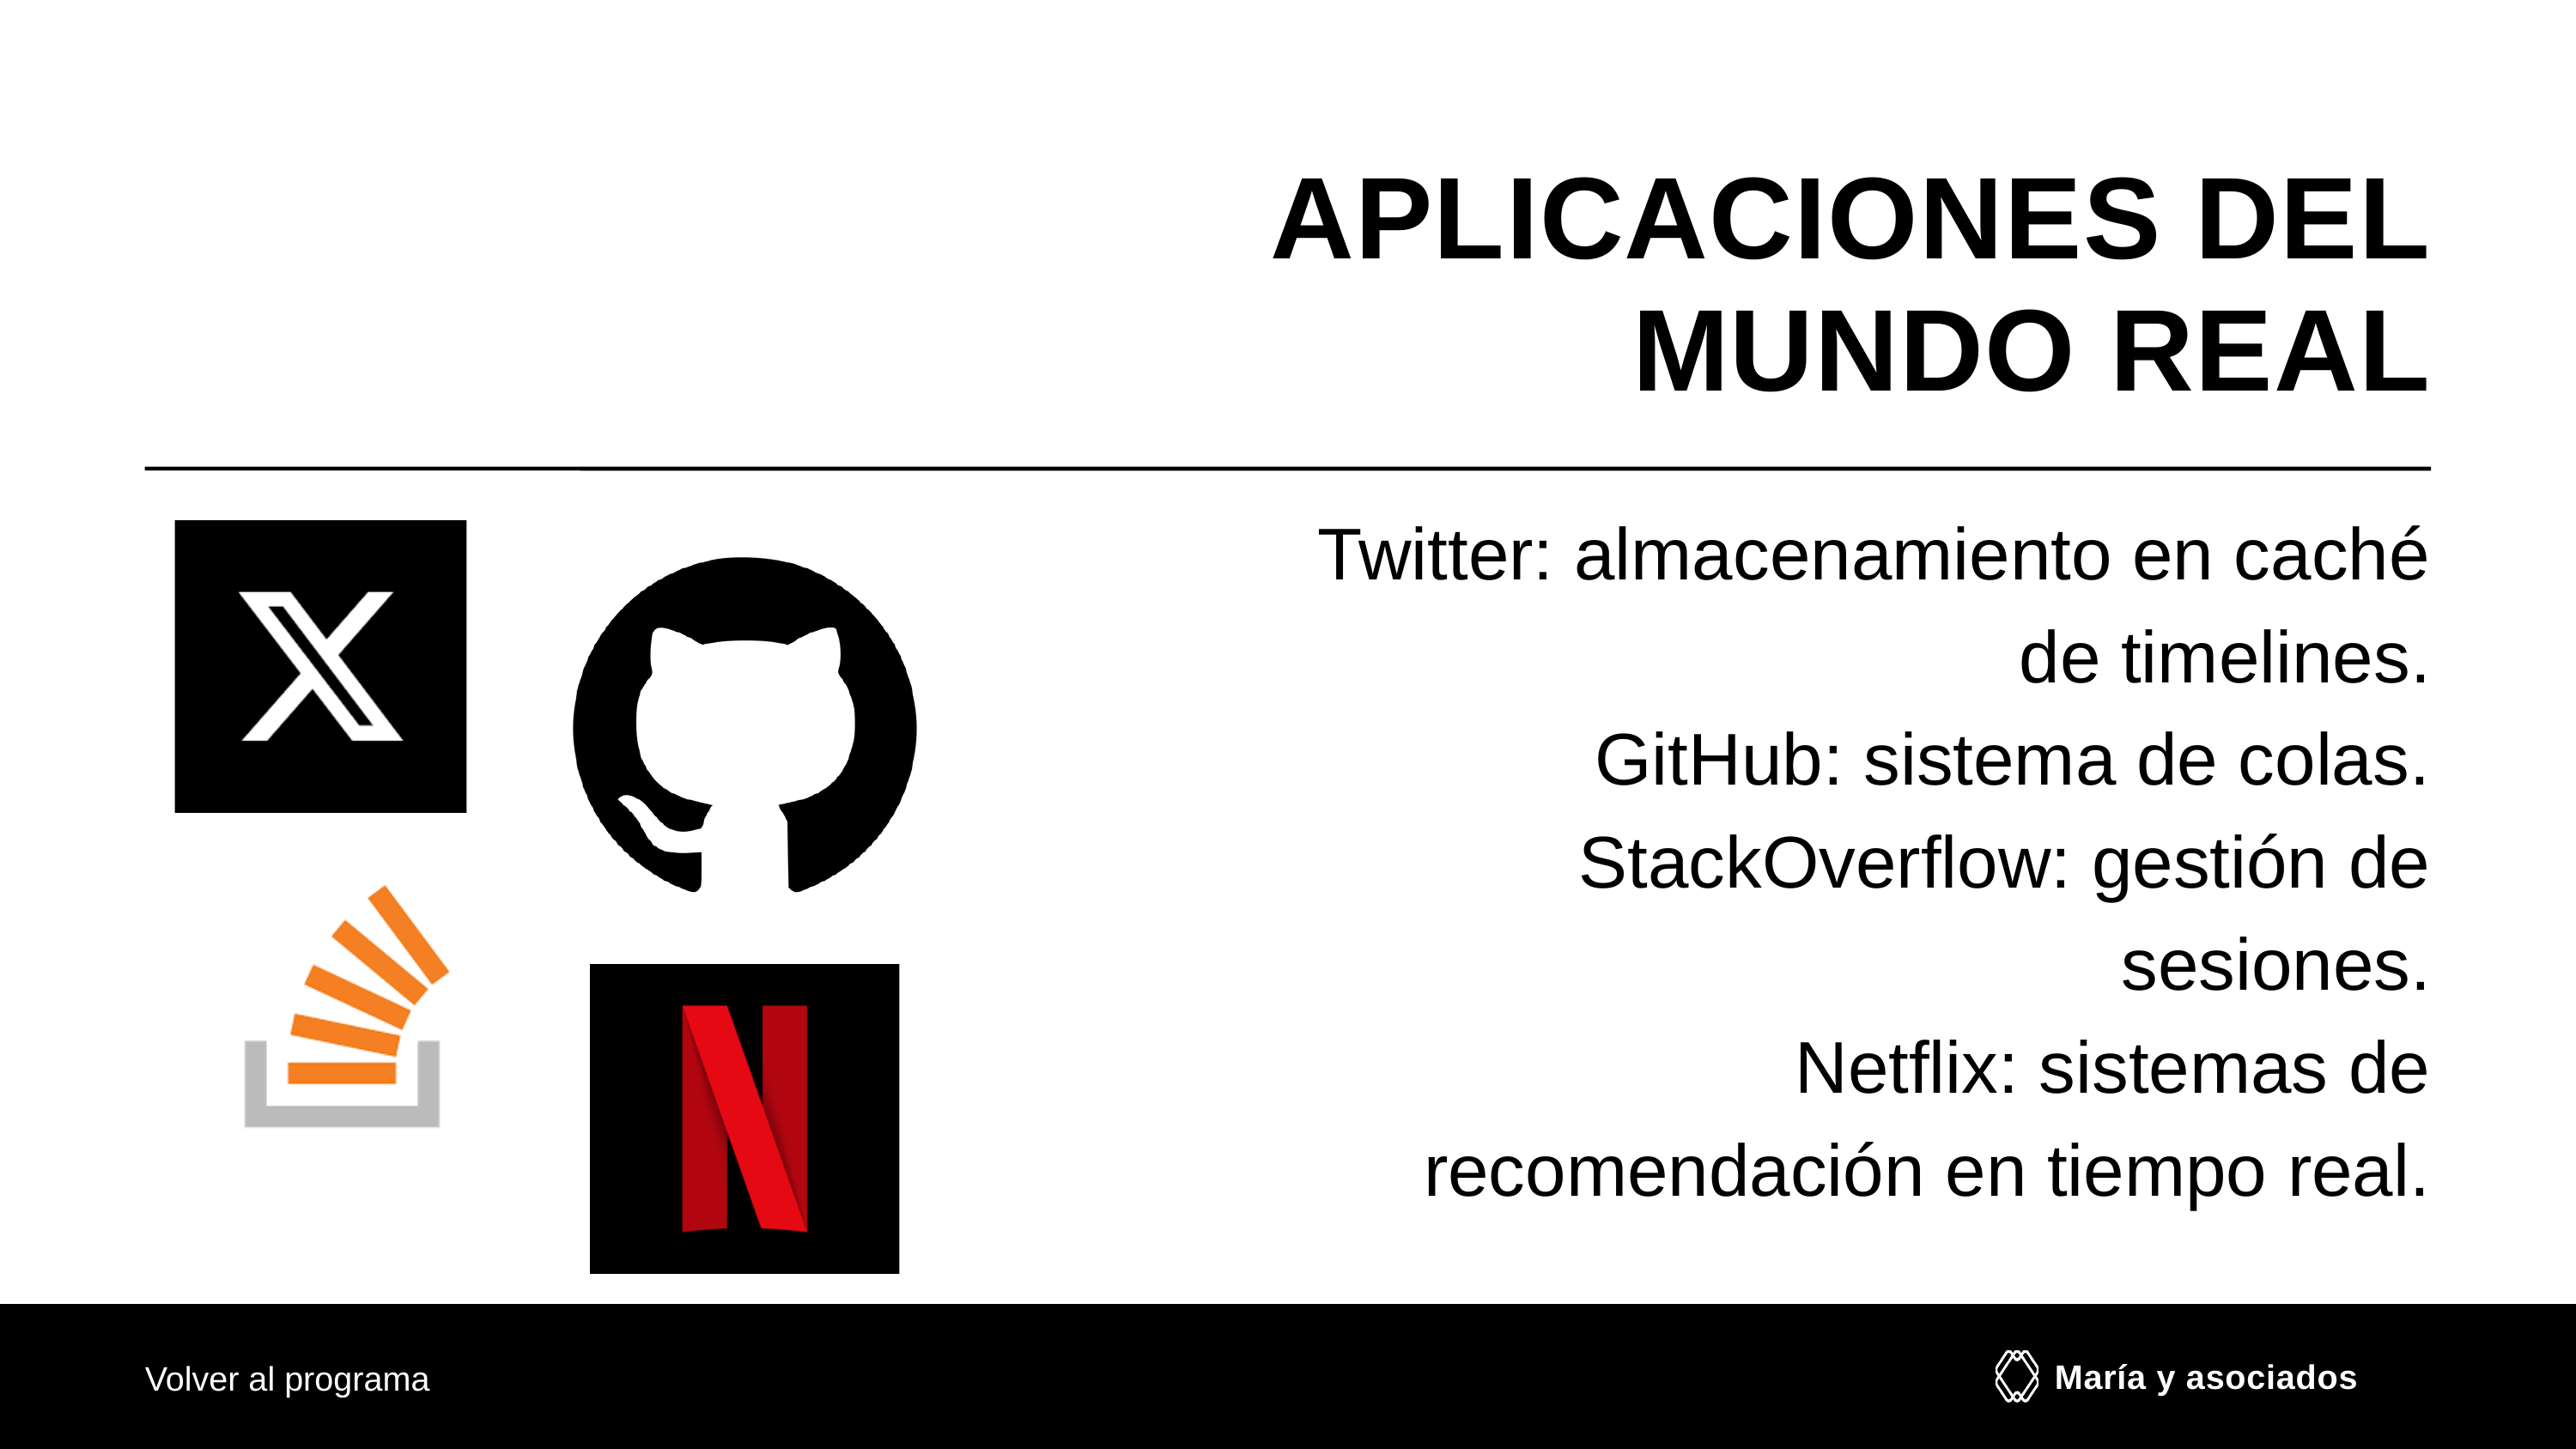

APLICACIONES DEL MUNDO REAL

Twitter: almacenamiento en caché de timelines.
GitHub: sistema de colas.
StackOverflow: gestión de sesiones.
Netflix: sistemas de recomendación en tiempo real.

María y asociados
Volver al programa